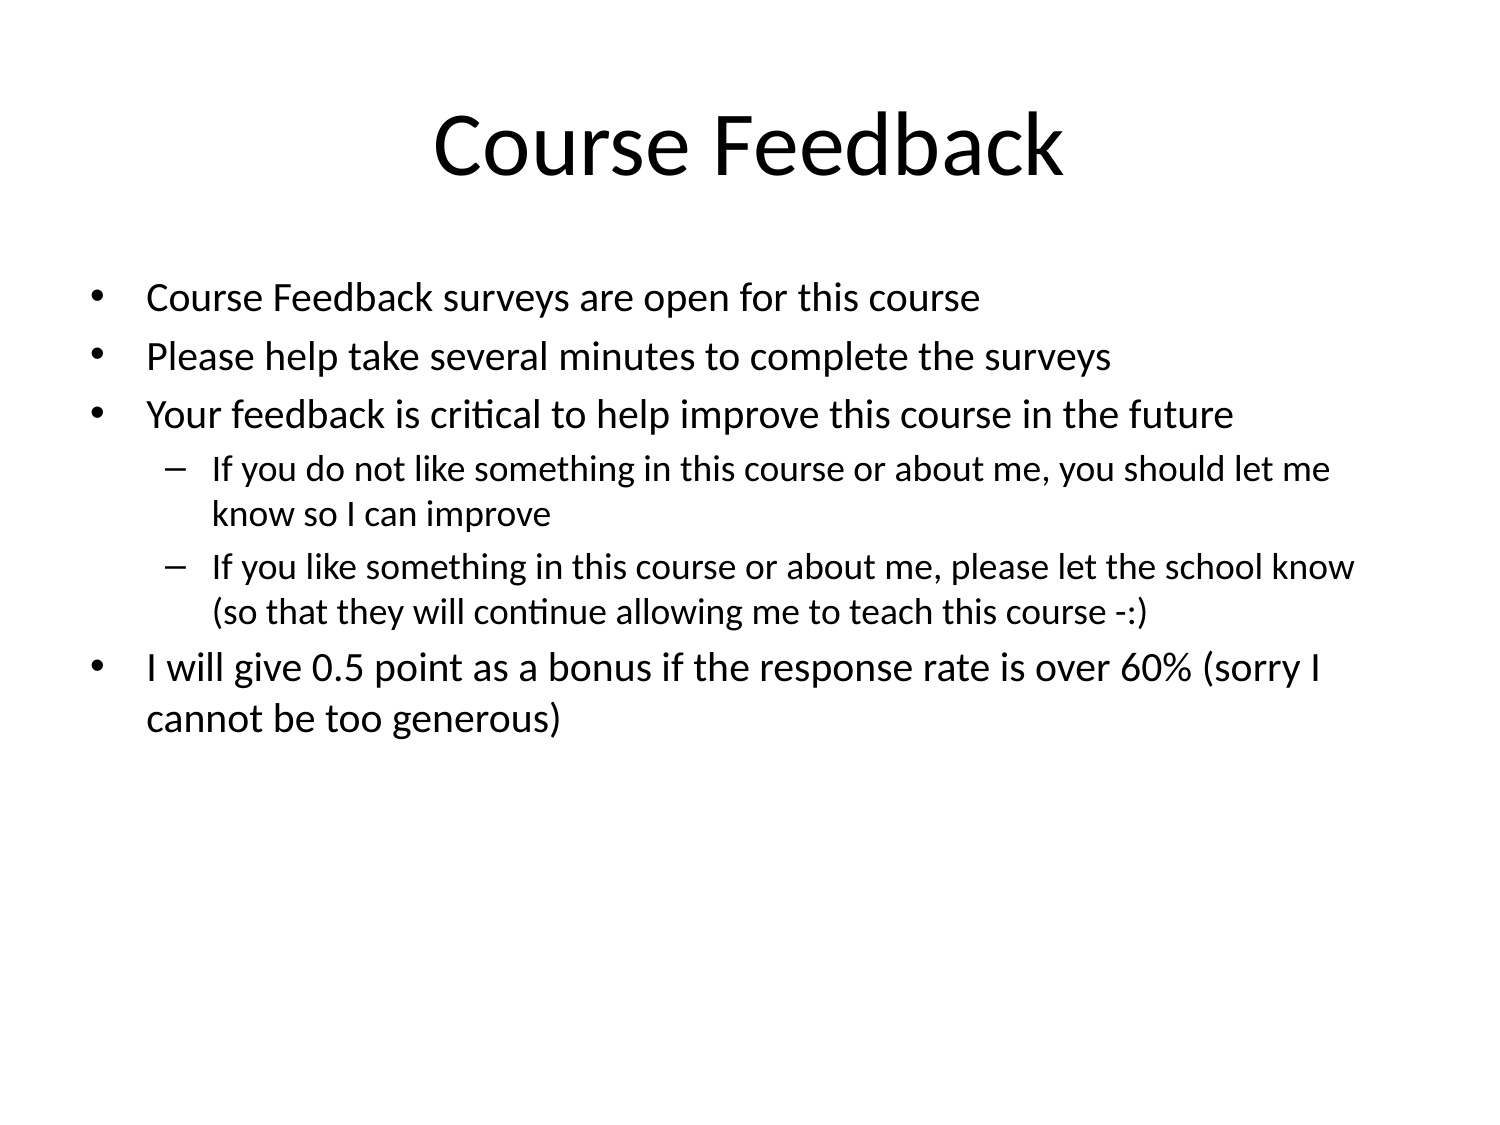

# Course Feedback
Course Feedback surveys are open for this course
Please help take several minutes to complete the surveys
Your feedback is critical to help improve this course in the future
If you do not like something in this course or about me, you should let me know so I can improve
If you like something in this course or about me, please let the school know (so that they will continue allowing me to teach this course -:)
I will give 0.5 point as a bonus if the response rate is over 60% (sorry I cannot be too generous)